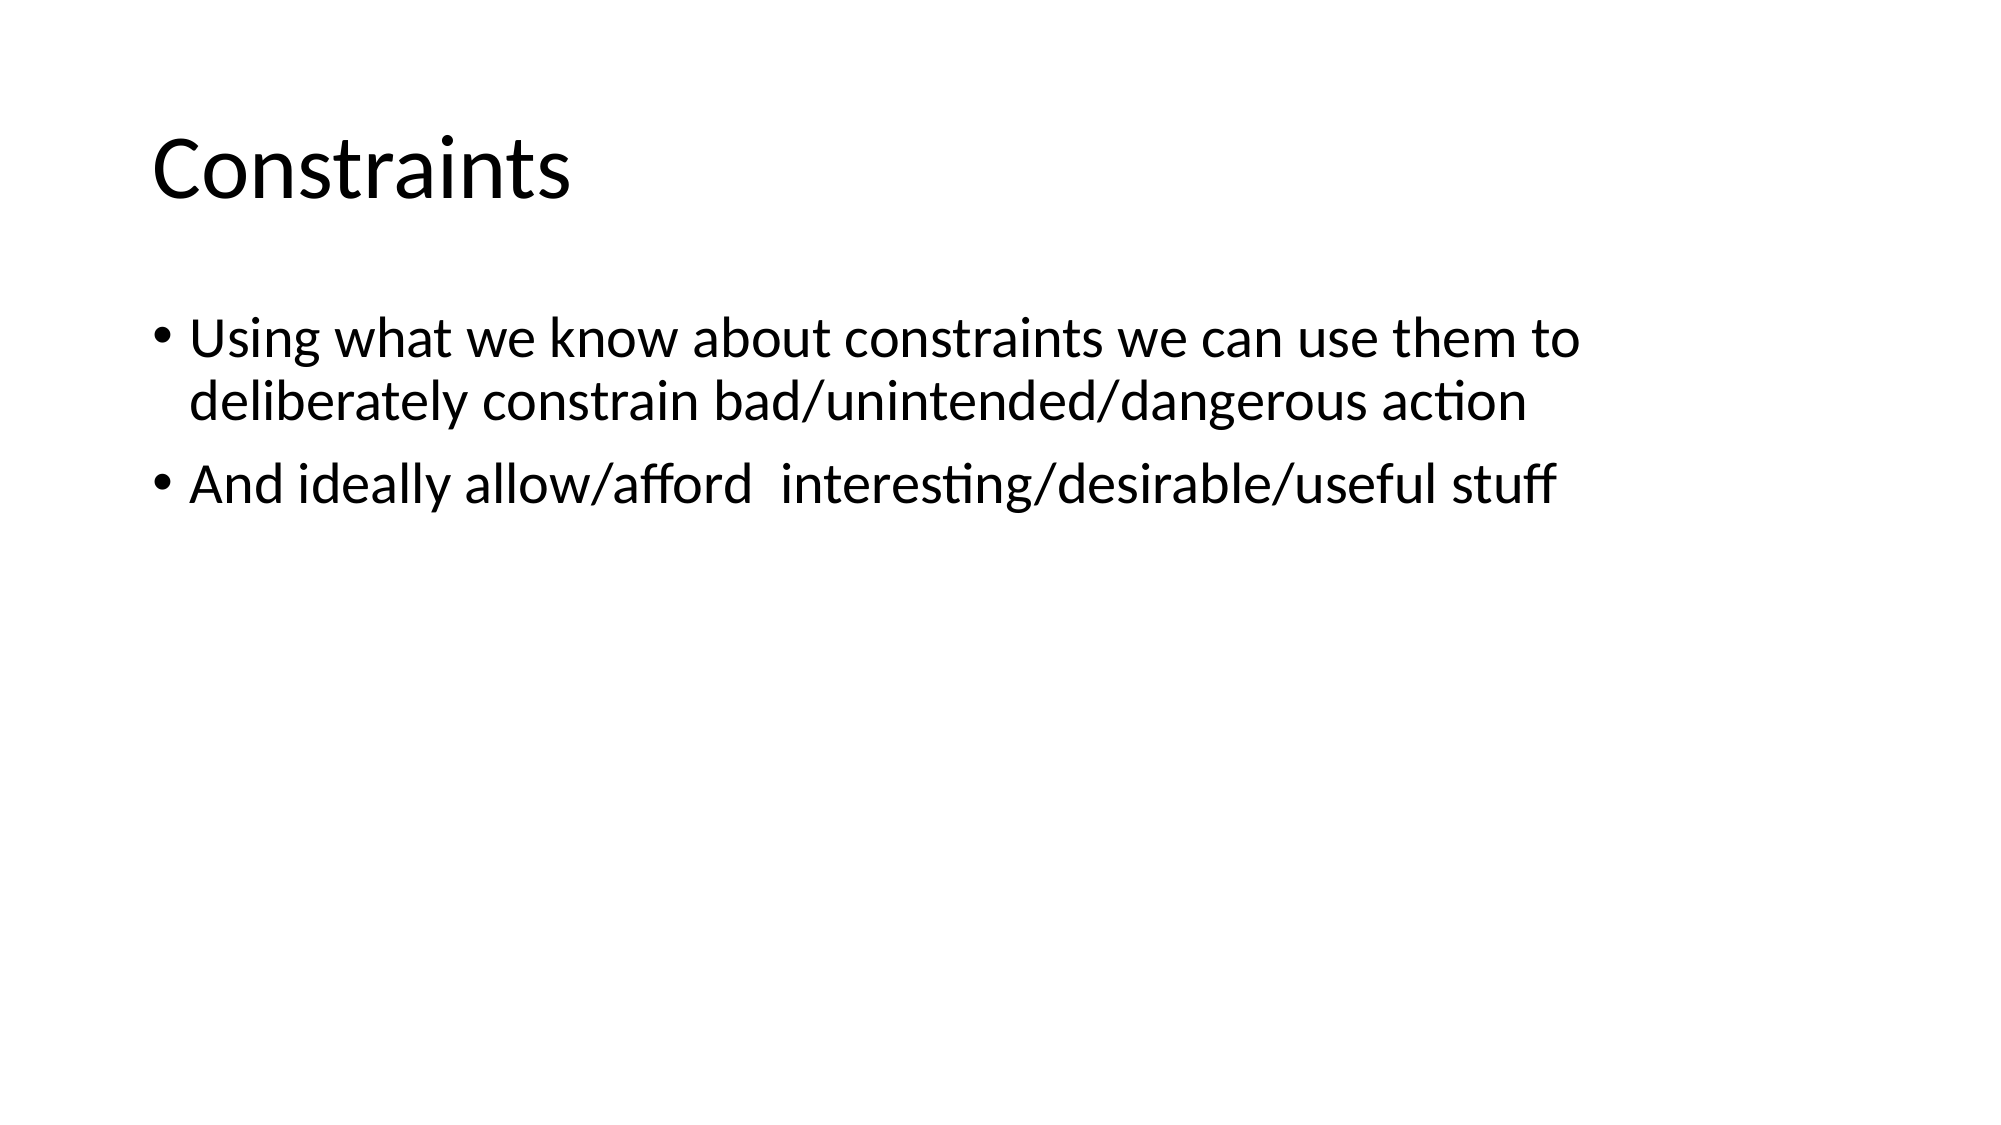

# Constraints
Using what we know about constraints we can use them to deliberately constrain bad/unintended/dangerous action
And ideally allow/afford  interesting/desirable/useful stuff